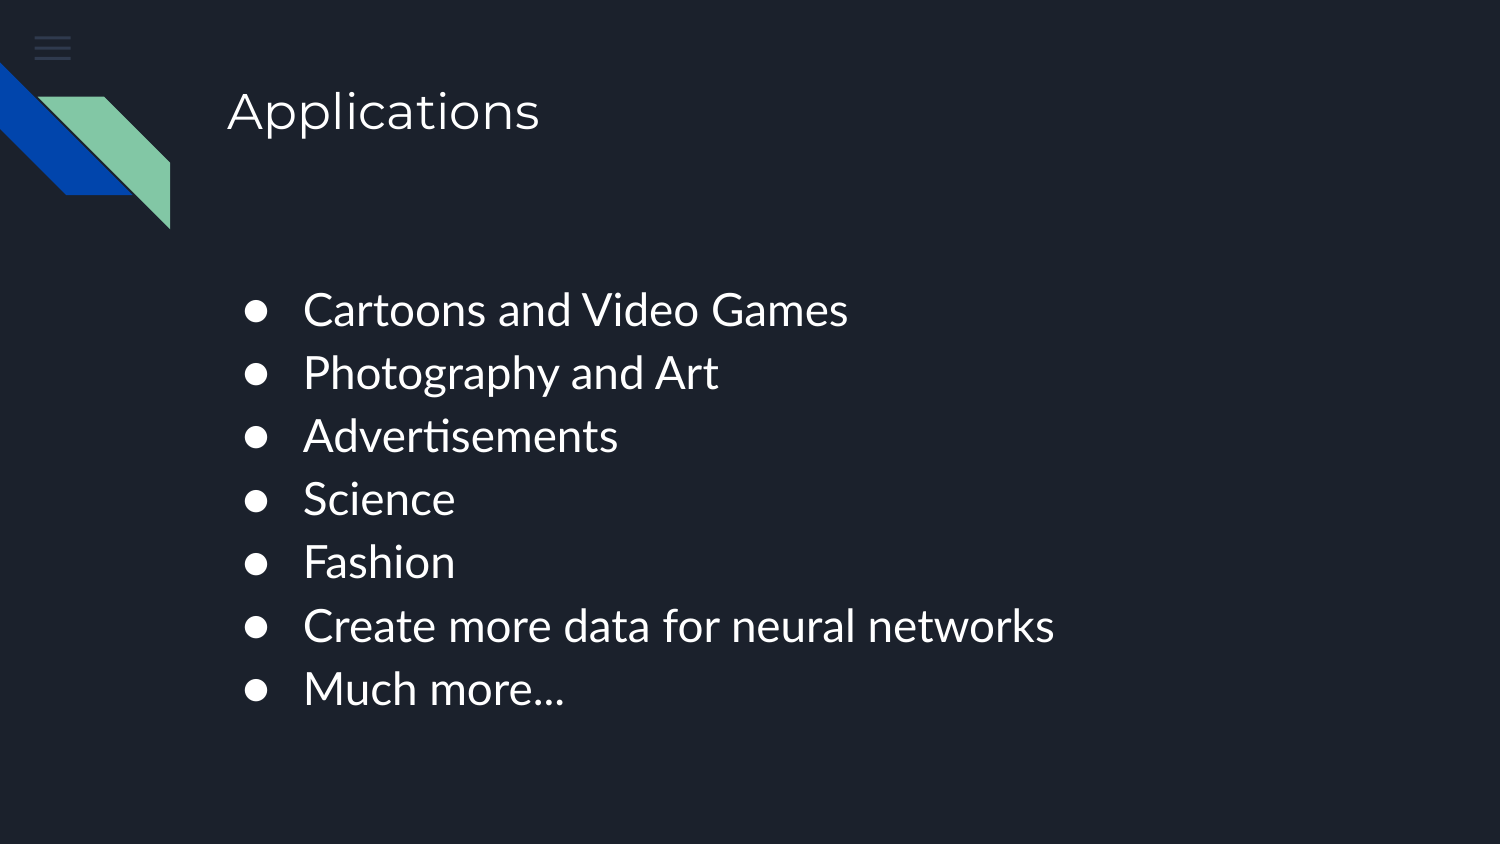

# Applications
Cartoons and Video Games
Photography and Art
Advertisements
Science
Fashion
Create more data for neural networks
Much more...